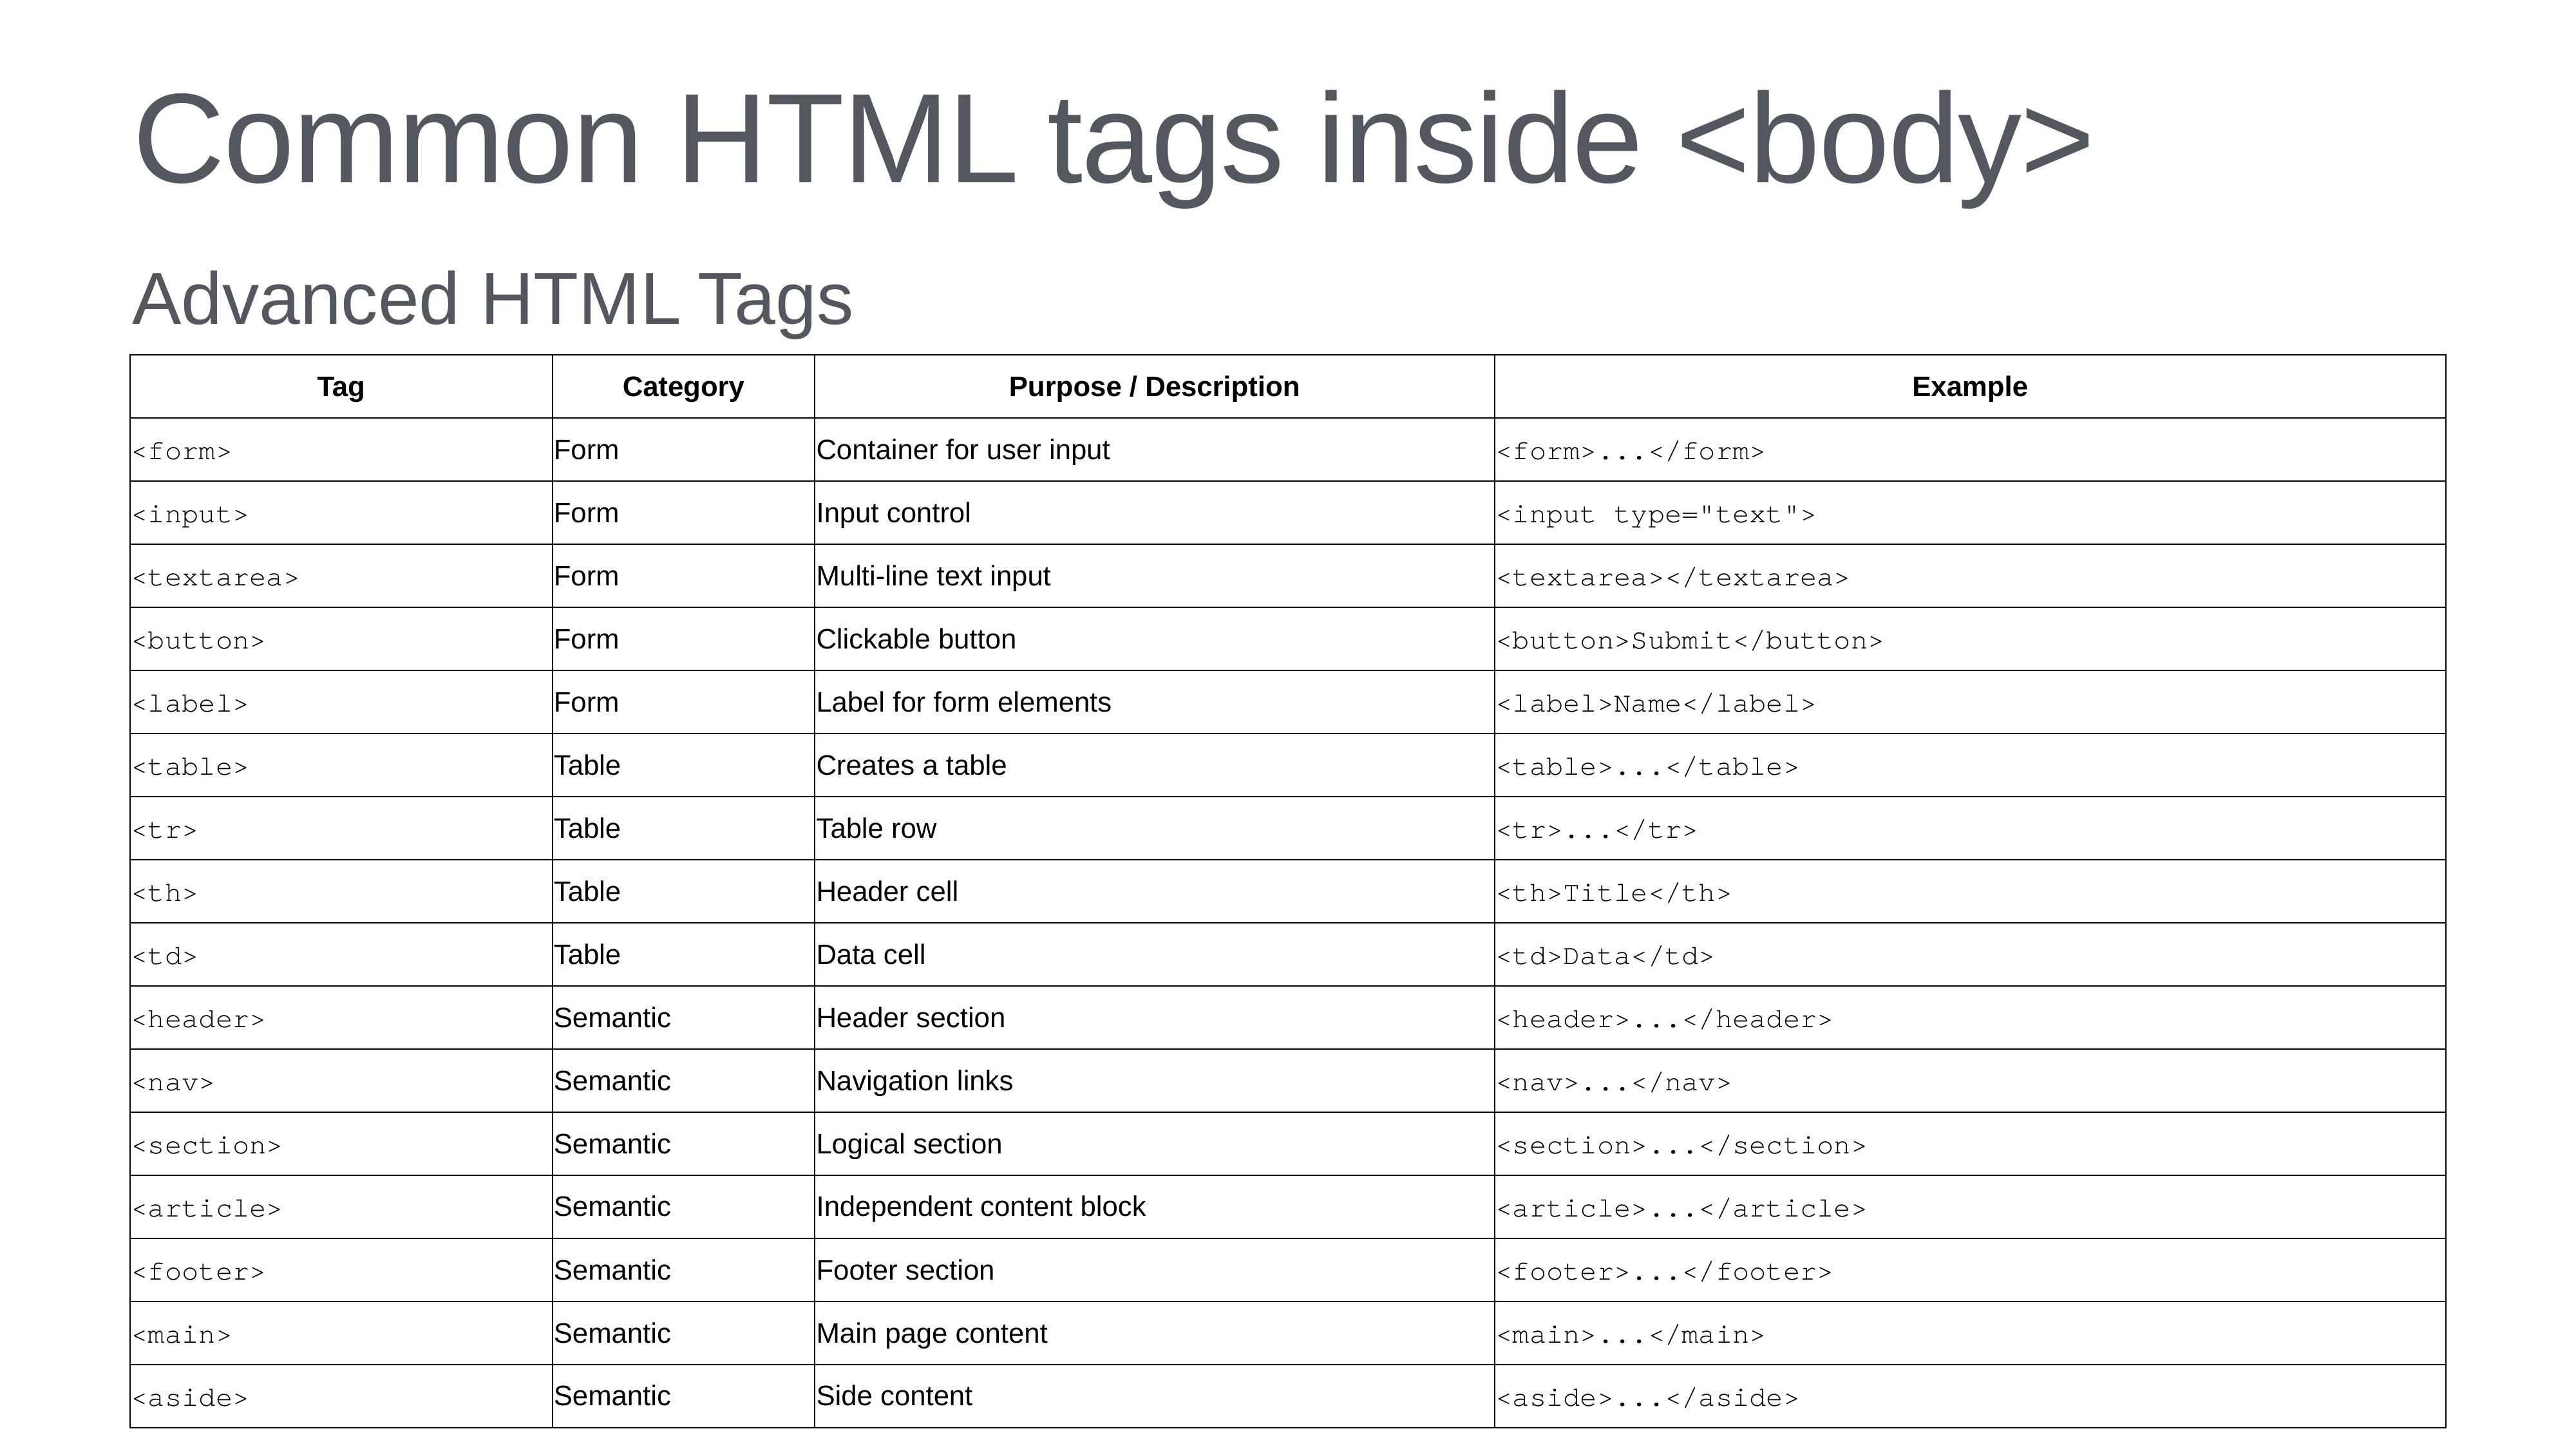

# Common HTML tags inside <body>
Advanced HTML Tags
| Tag | Category | Purpose / Description | Example |
| --- | --- | --- | --- |
| <form> | Form | Container for user input | <form>...</form> |
| <input> | Form | Input control | <input type="text"> |
| <textarea> | Form | Multi-line text input | <textarea></textarea> |
| <button> | Form | Clickable button | <button>Submit</button> |
| <label> | Form | Label for form elements | <label>Name</label> |
| <table> | Table | Creates a table | <table>...</table> |
| <tr> | Table | Table row | <tr>...</tr> |
| <th> | Table | Header cell | <th>Title</th> |
| <td> | Table | Data cell | <td>Data</td> |
| <header> | Semantic | Header section | <header>...</header> |
| <nav> | Semantic | Navigation links | <nav>...</nav> |
| <section> | Semantic | Logical section | <section>...</section> |
| <article> | Semantic | Independent content block | <article>...</article> |
| <footer> | Semantic | Footer section | <footer>...</footer> |
| <main> | Semantic | Main page content | <main>...</main> |
| <aside> | Semantic | Side content | <aside>...</aside> |